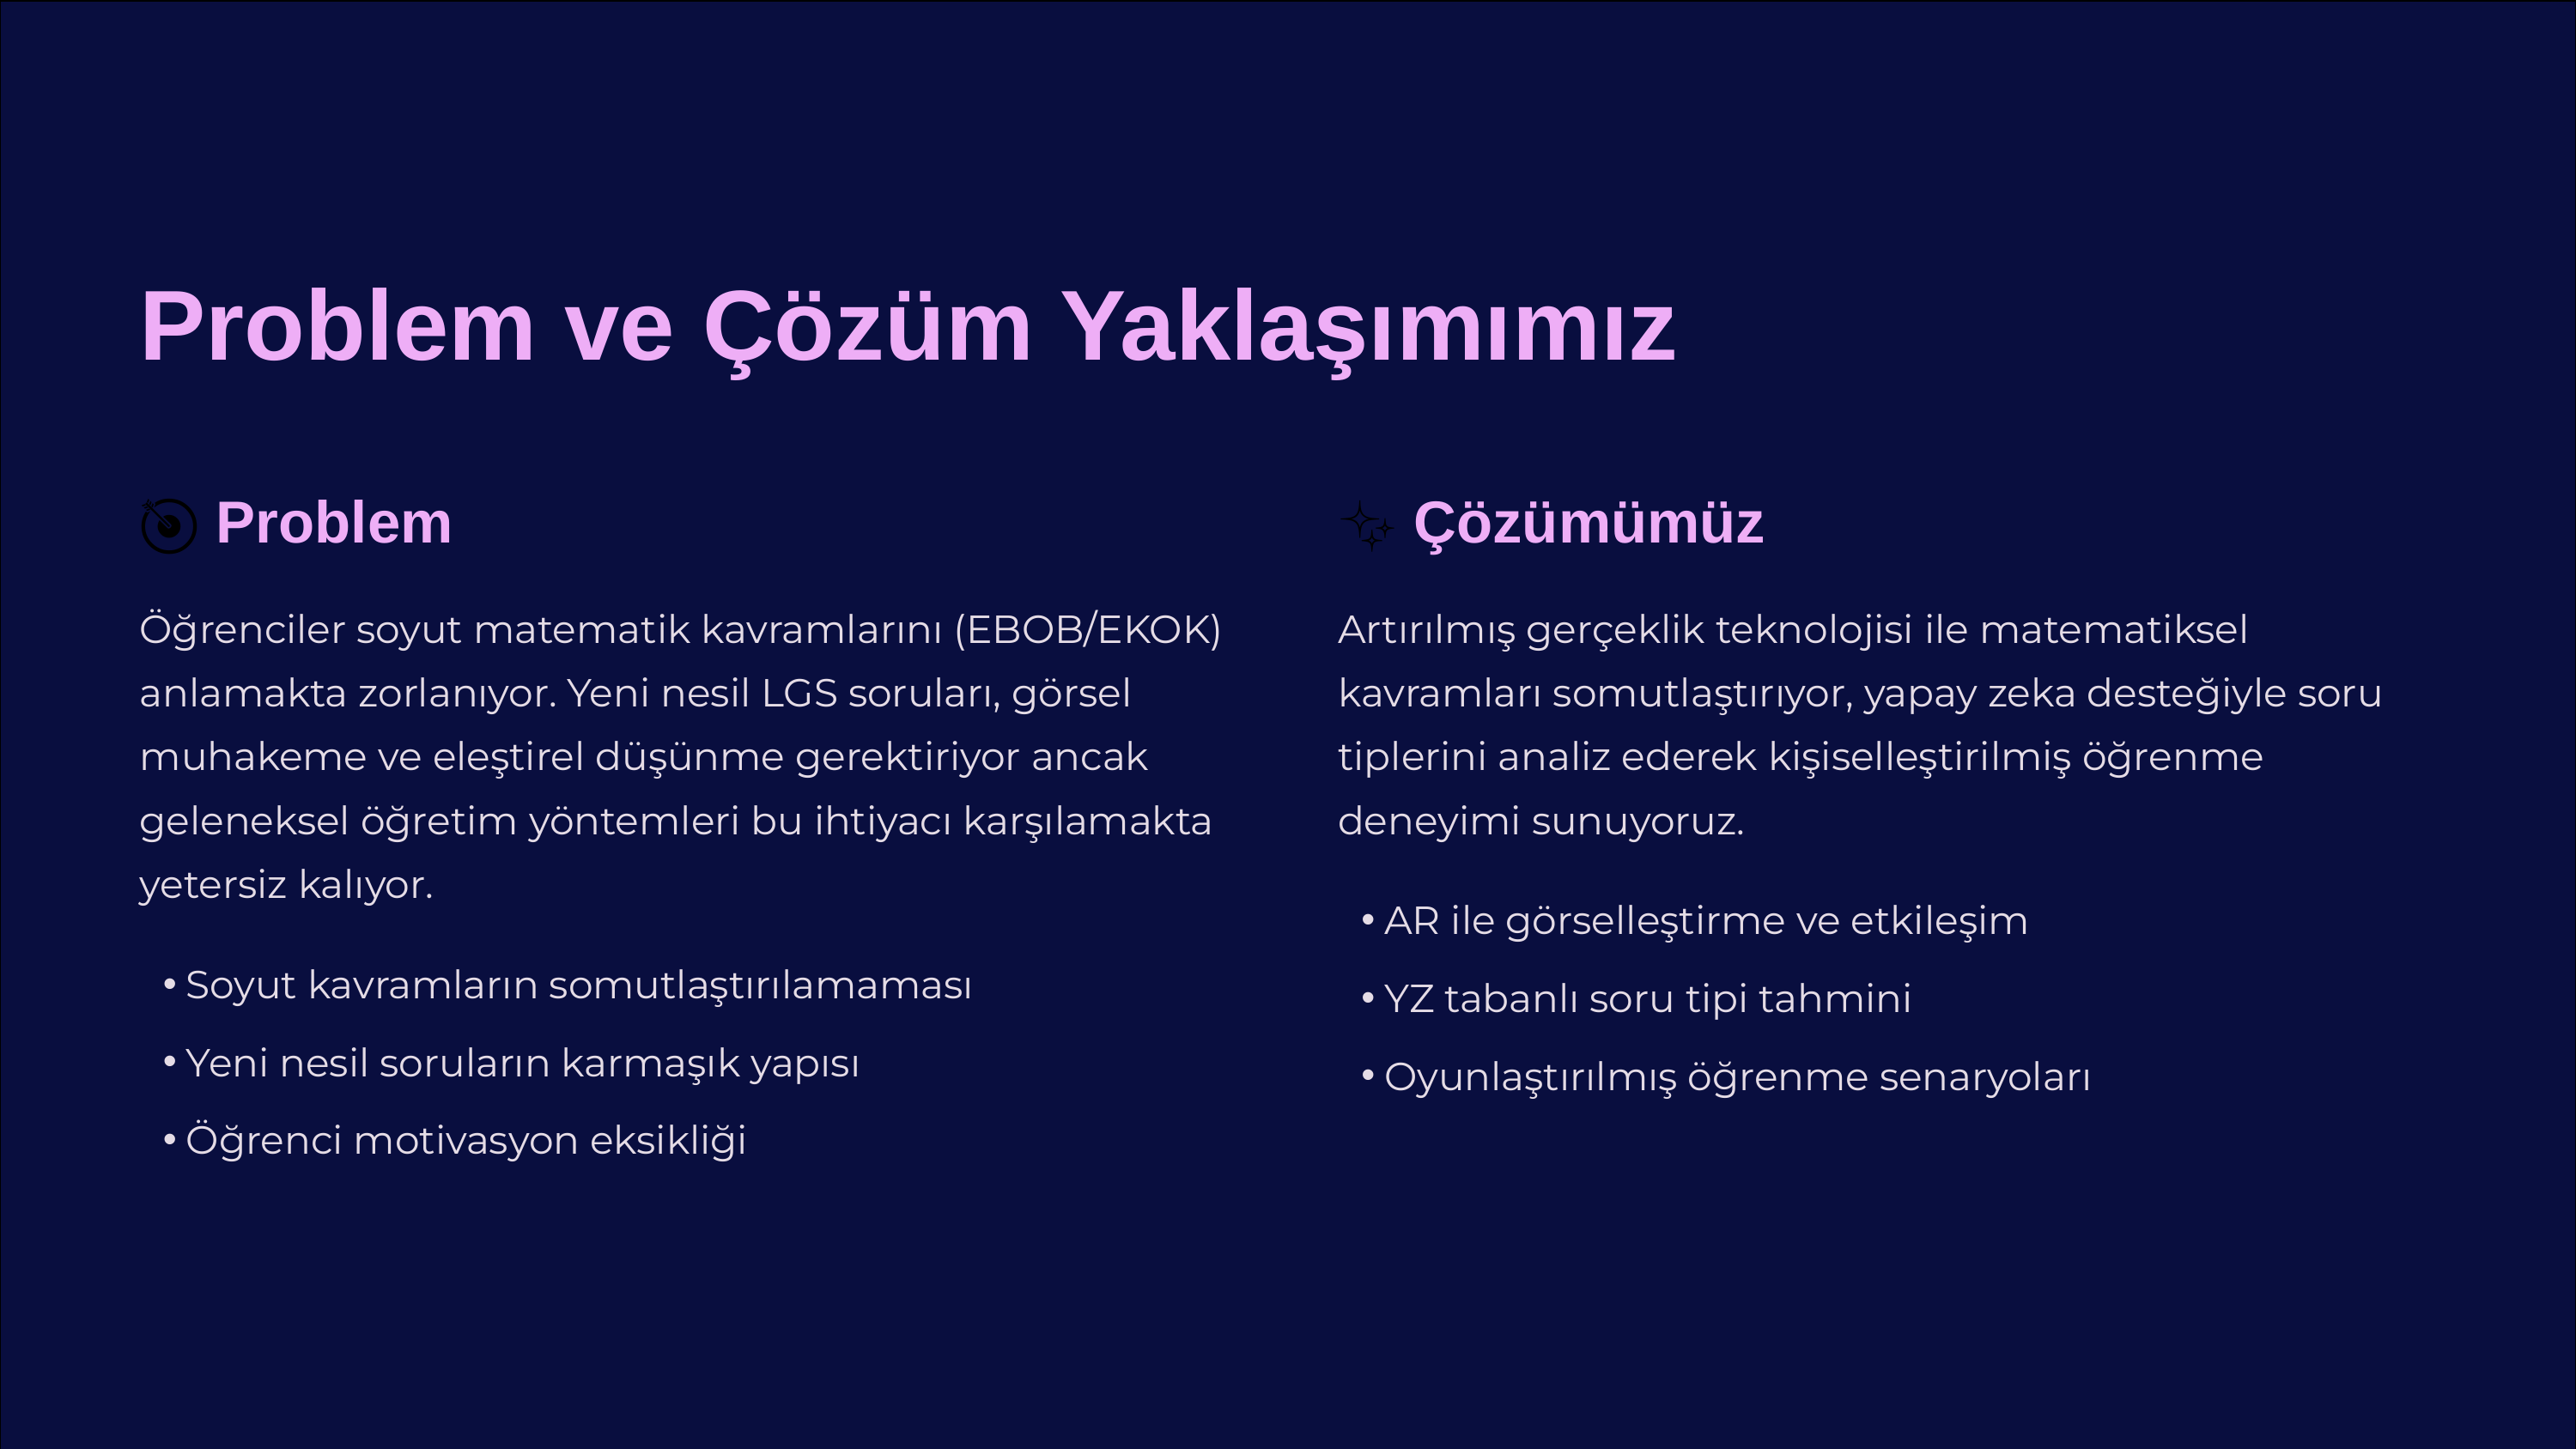

Problem ve Çözüm Yaklaşımımız
🎯 Problem
✨ Çözümümüz
Öğrenciler soyut matematik kavramlarını (EBOB/EKOK) anlamakta zorlanıyor. Yeni nesil LGS soruları, görsel muhakeme ve eleştirel düşünme gerektiriyor ancak geleneksel öğretim yöntemleri bu ihtiyacı karşılamakta yetersiz kalıyor.
Artırılmış gerçeklik teknolojisi ile matematiksel kavramları somutlaştırıyor, yapay zeka desteğiyle soru tiplerini analiz ederek kişiselleştirilmiş öğrenme deneyimi sunuyoruz.
AR ile görselleştirme ve etkileşim
Soyut kavramların somutlaştırılamaması
YZ tabanlı soru tipi tahmini
Yeni nesil soruların karmaşık yapısı
Oyunlaştırılmış öğrenme senaryoları
Öğrenci motivasyon eksikliği